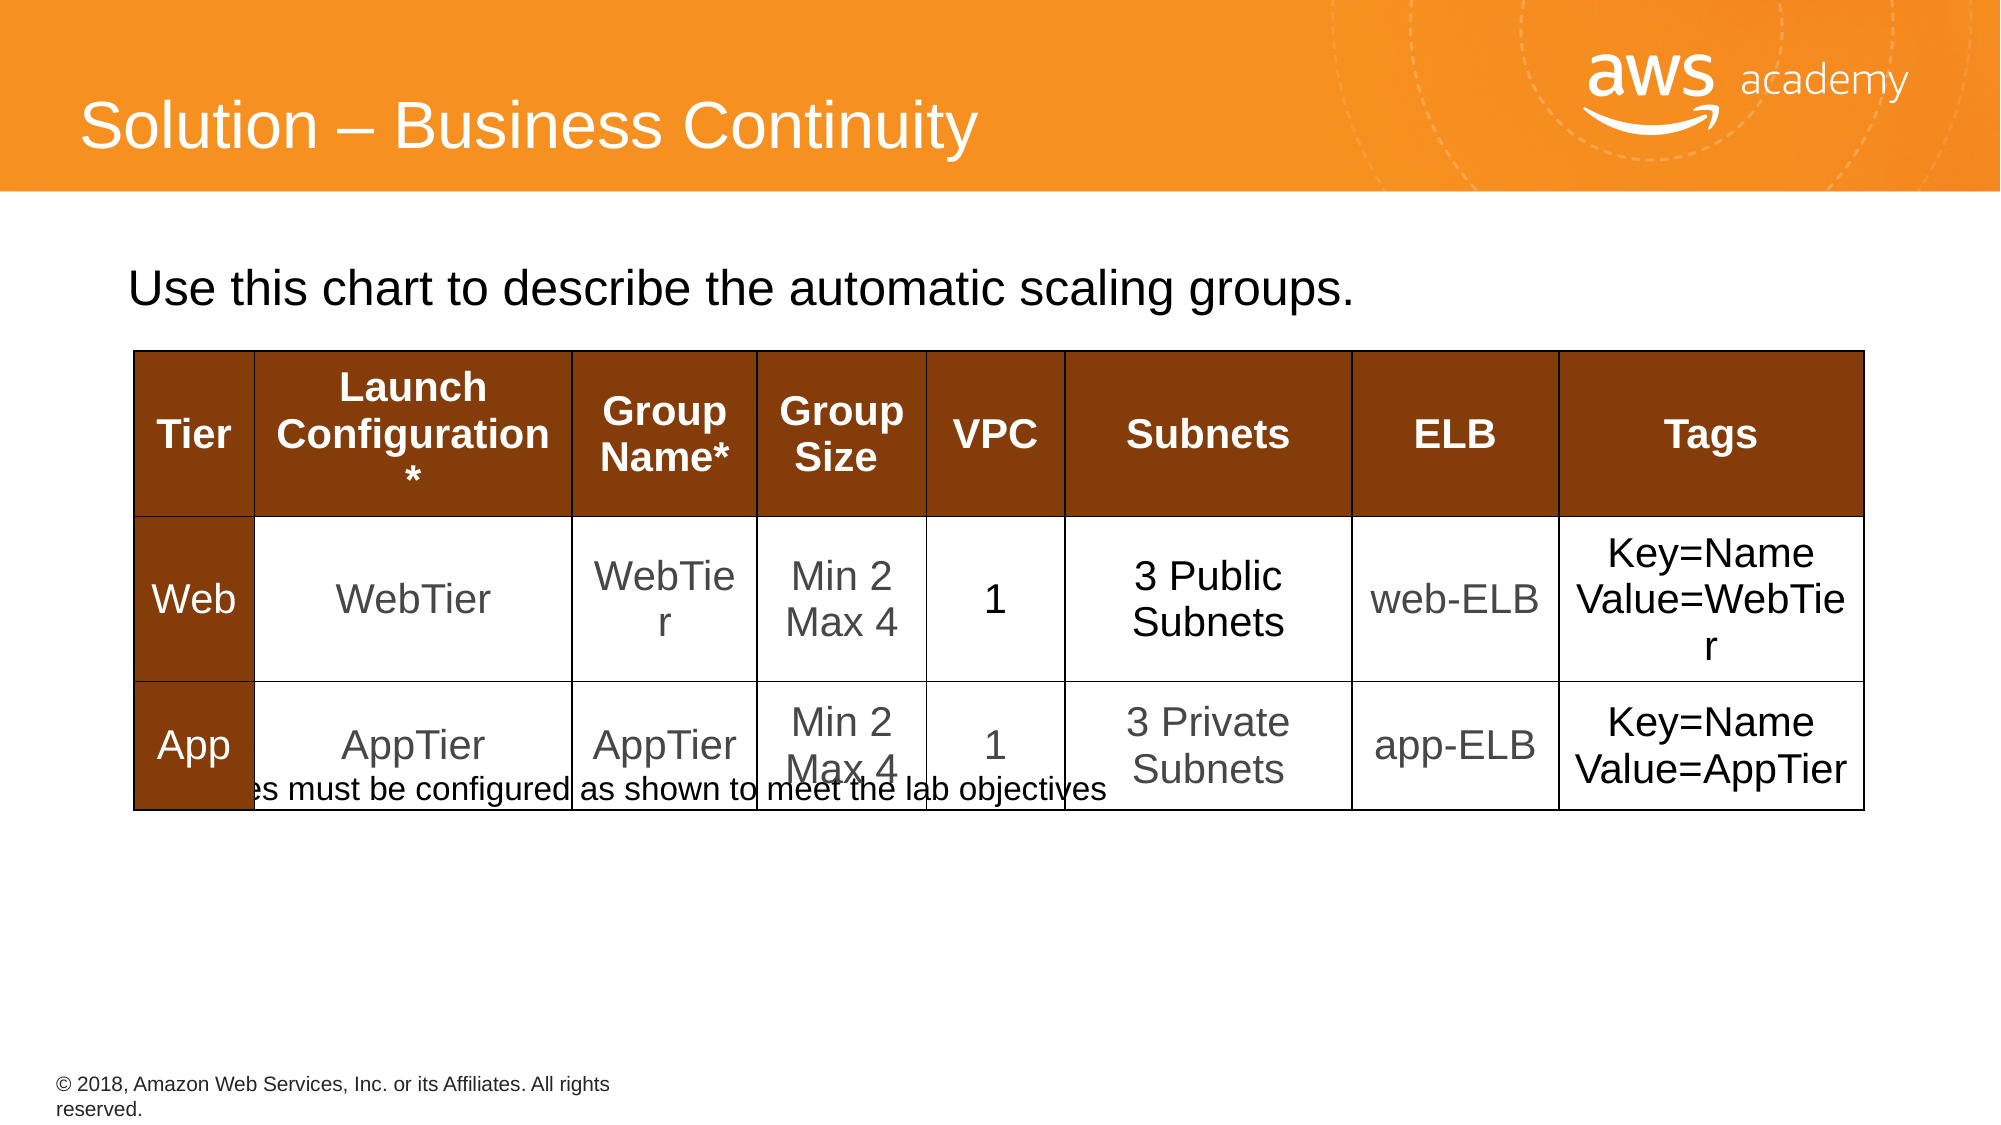

Solution – Business Continuity
Use this chart to describe the automatic scaling groups.
| Tier | Launch Configuration\* | Group Name\* | Group Size | VPC | Subnets | ELB | Tags |
| --- | --- | --- | --- | --- | --- | --- | --- |
| Web | WebTier | WebTier | Min 2 Max 4 | 1 | 3 Public Subnets | web-ELB | Key=Name Value=WebTier |
| App | AppTier | AppTier | Min 2 Max 4 | 1 | 3 Private Subnets | app-ELB | Key=Name Value=AppTier |
* Names must be configured as shown to meet the lab objectives